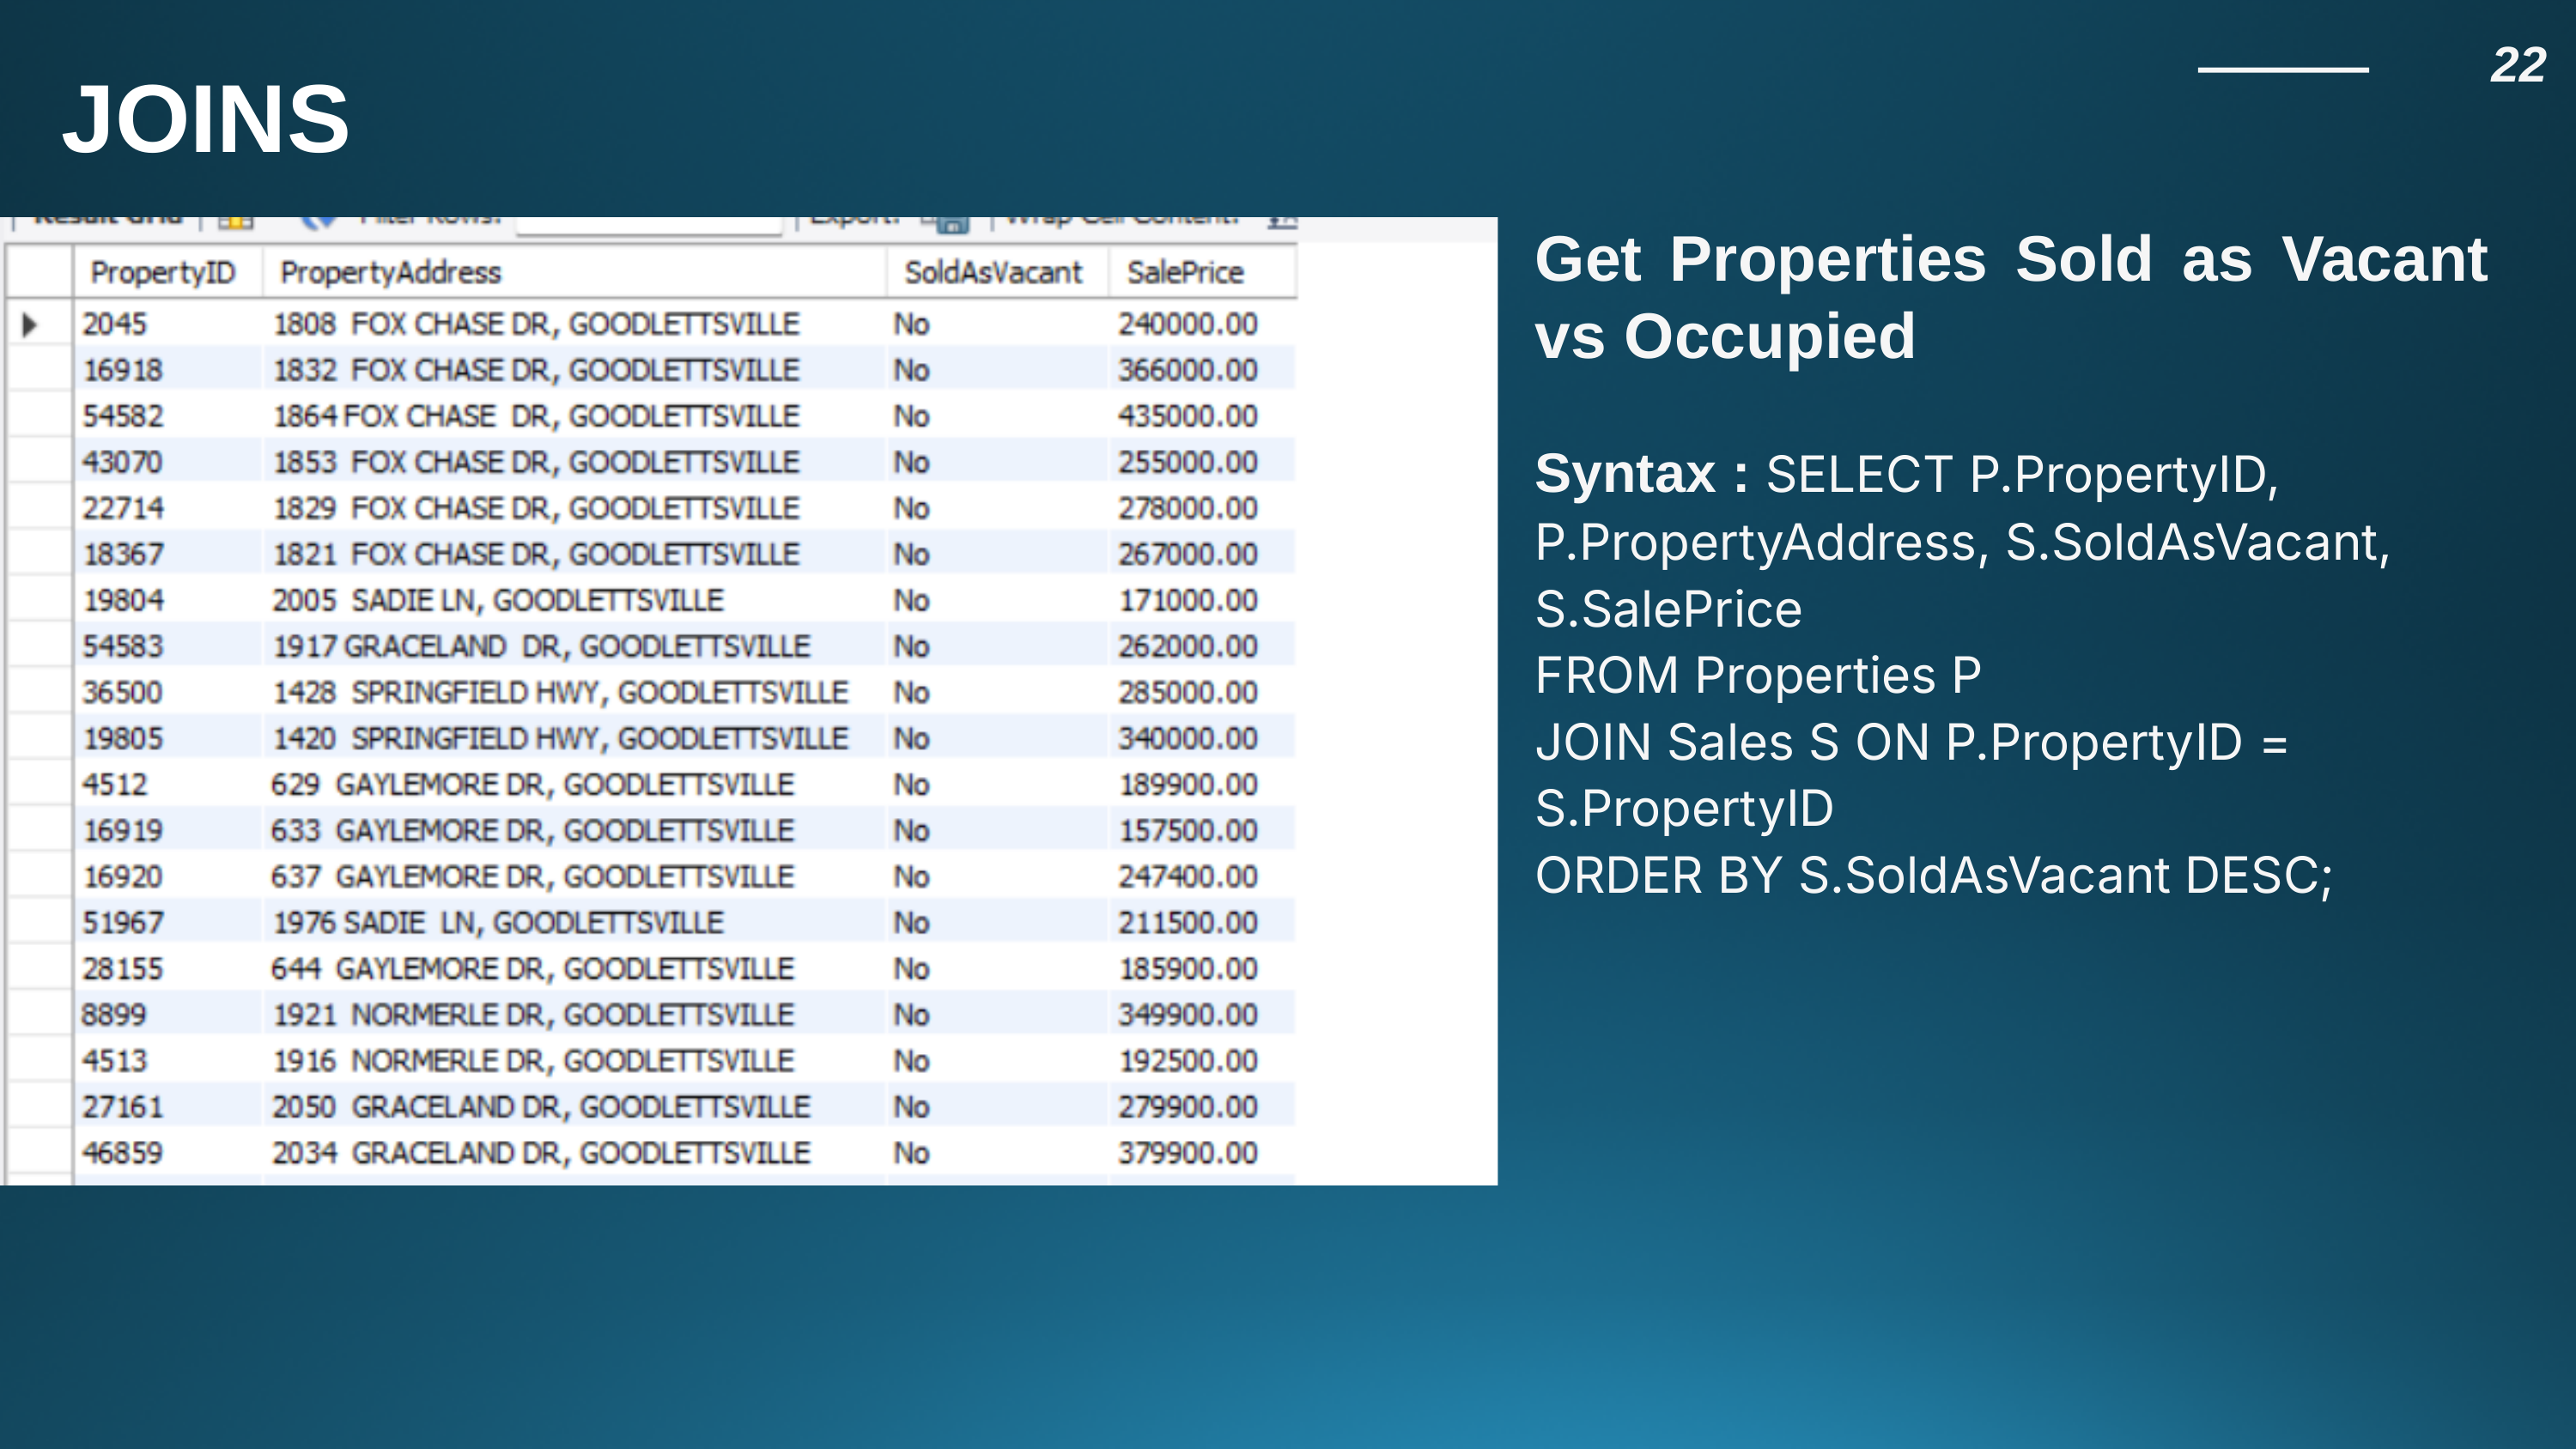

JOINS
22

Get Properties Sold as Vacant vs Occupied

Syntax : SELECT P.PropertyID, P.PropertyAddress, S.SoldAsVacant, S.SalePrice
FROM Properties P
JOIN Sales S ON P.PropertyID = S.PropertyID
ORDER BY S.SoldAsVacant DESC;